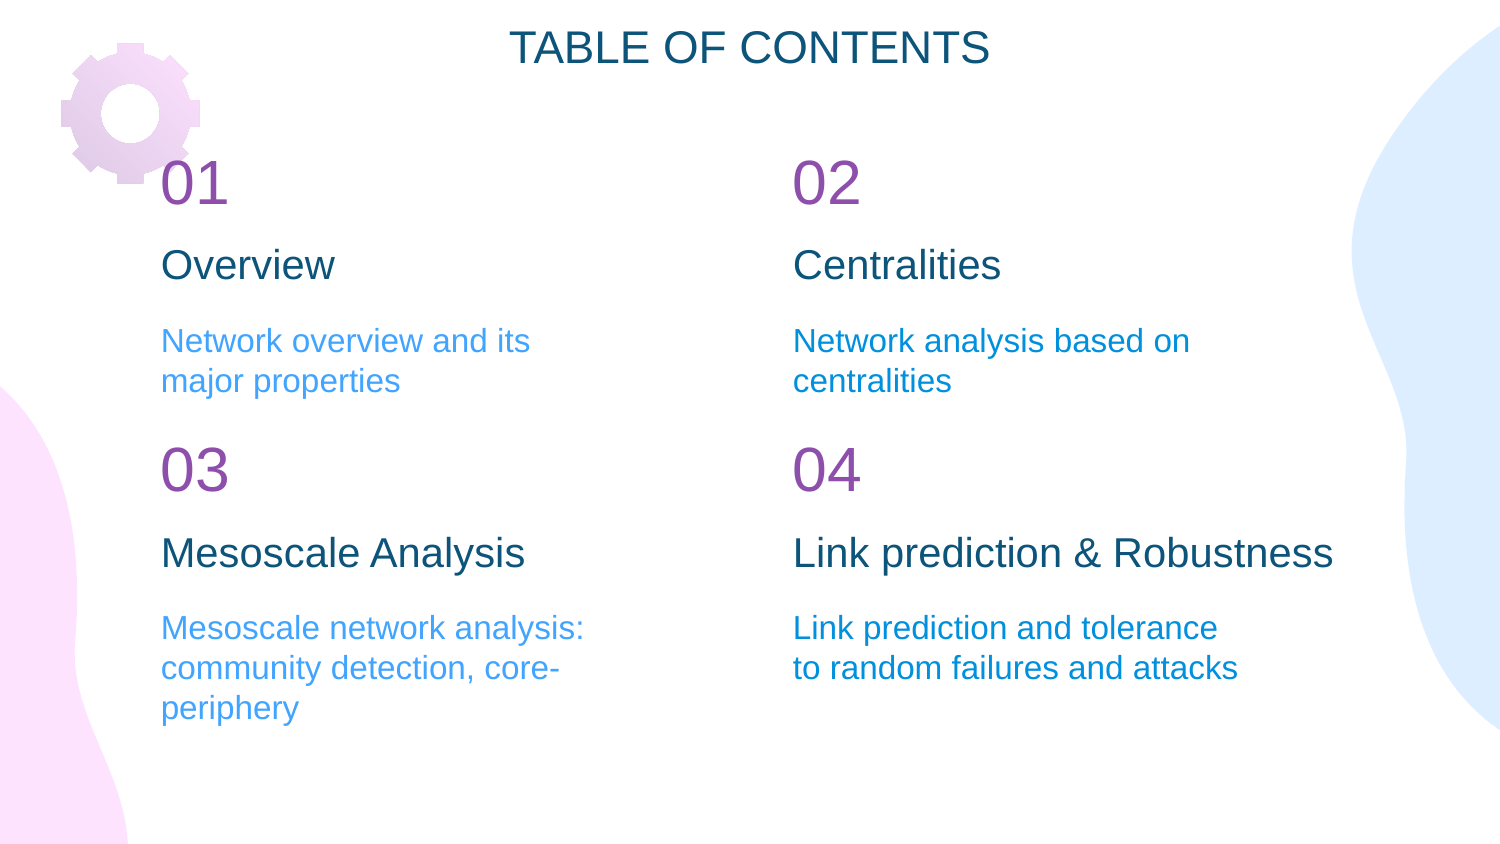

TABLE OF CONTENTS
01
02
# Overview
Centralities
Network overview and its major properties
Network analysis based on centralities
03
04
Mesoscale Analysis
Link prediction & Robustness
Mesoscale network analysis: community detection, core-periphery
Link prediction and tolerance to random failures and attacks